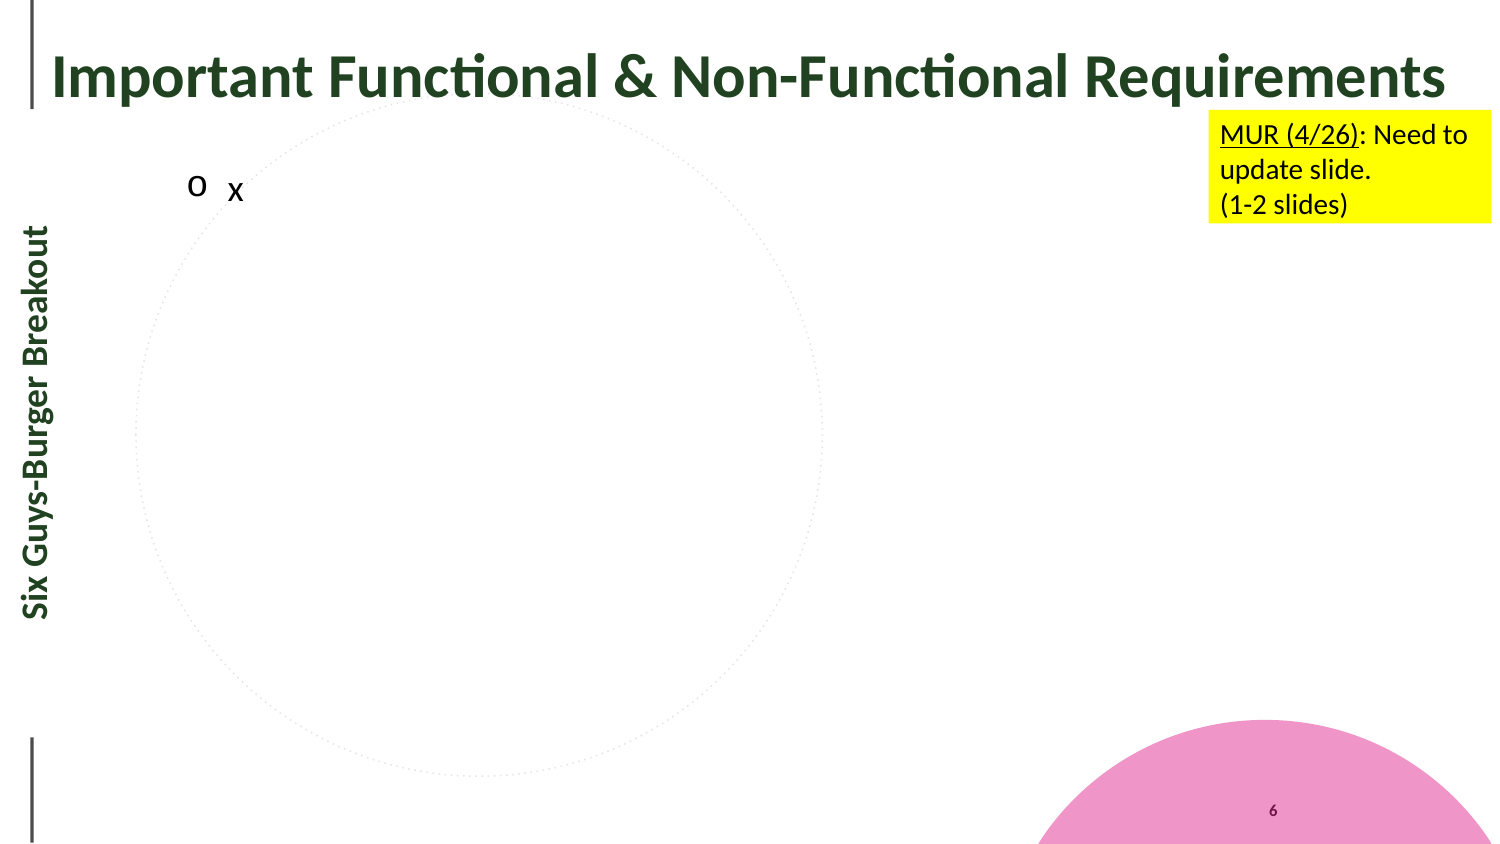

# Important Functional & Non-Functional Requirements
MUR (4/26): Need to update slide.
(1-2 slides)
x